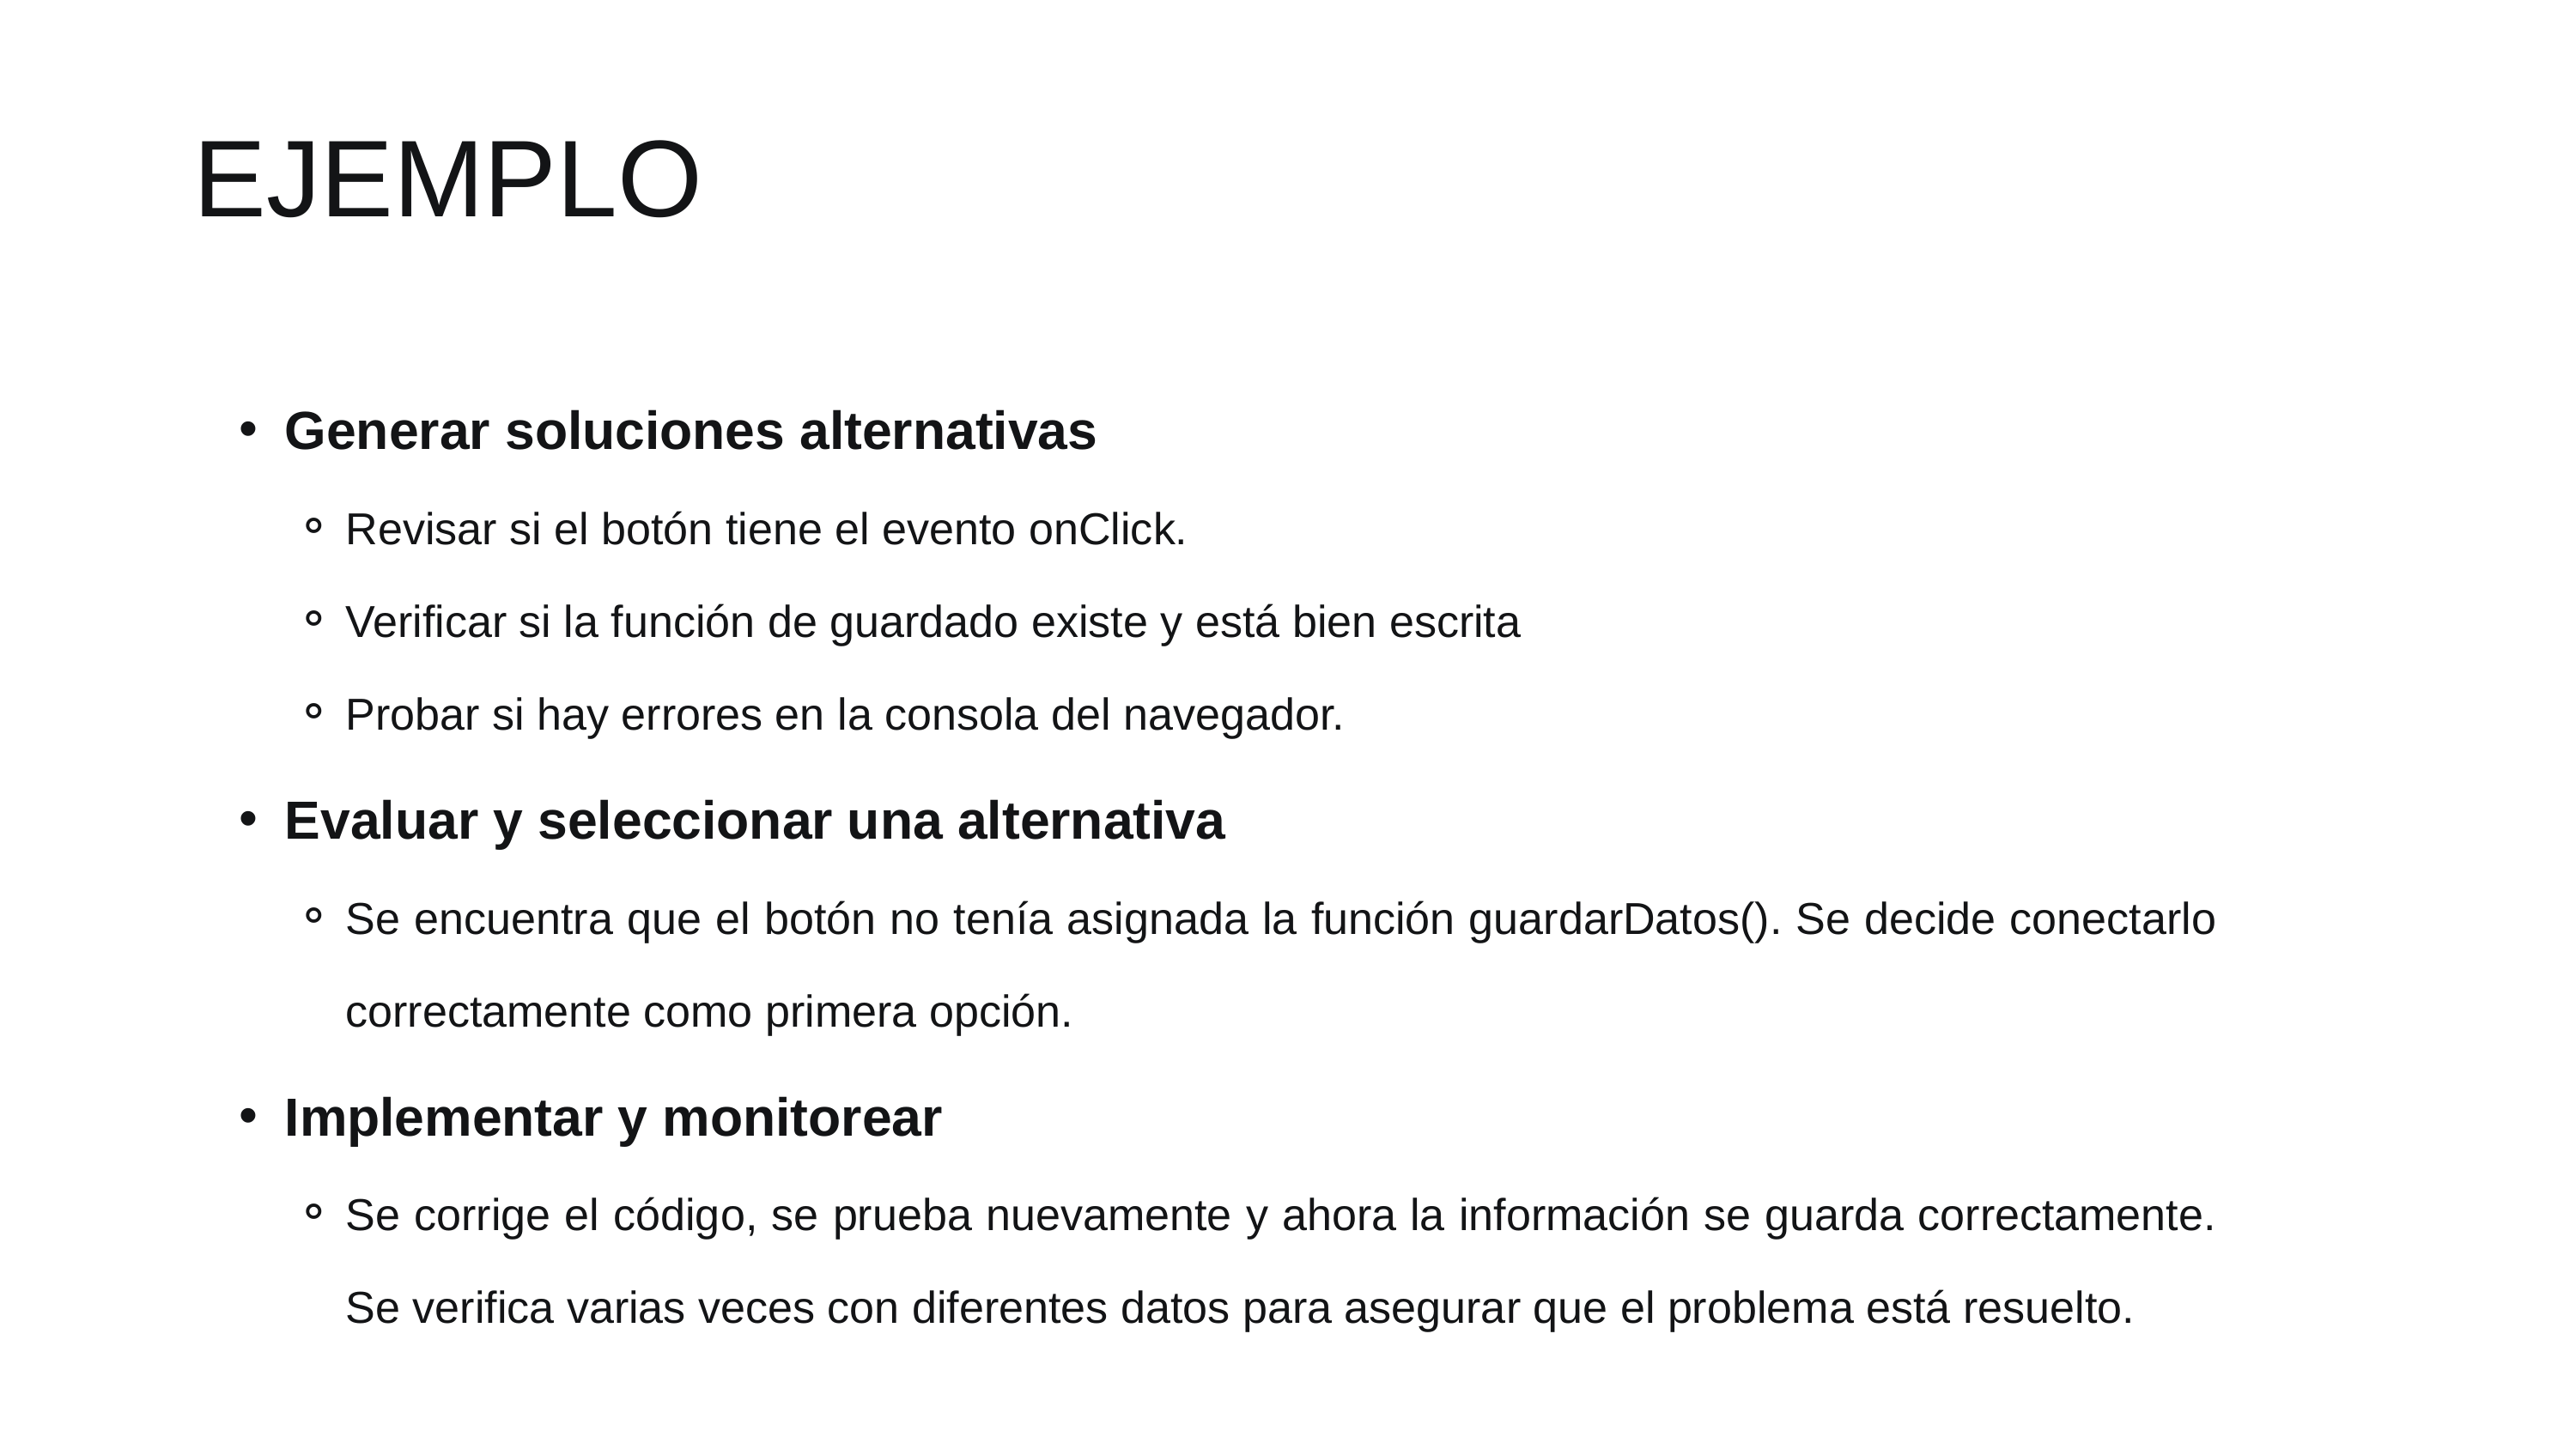

EJEMPLO

Generar soluciones alternativas
Revisar si el botón tiene el evento onClick.
Verificar si la función de guardado existe y está bien escrita
Probar si hay errores en la consola del navegador.
Evaluar y seleccionar una alternativa
Se encuentra que el botón no tenía asignada la función guardarDatos(). Se decide conectarlo correctamente como primera opción.
Implementar y monitorear
Se corrige el código, se prueba nuevamente y ahora la información se guarda correctamente. Se verifica varias veces con diferentes datos para asegurar que el problema está resuelto.